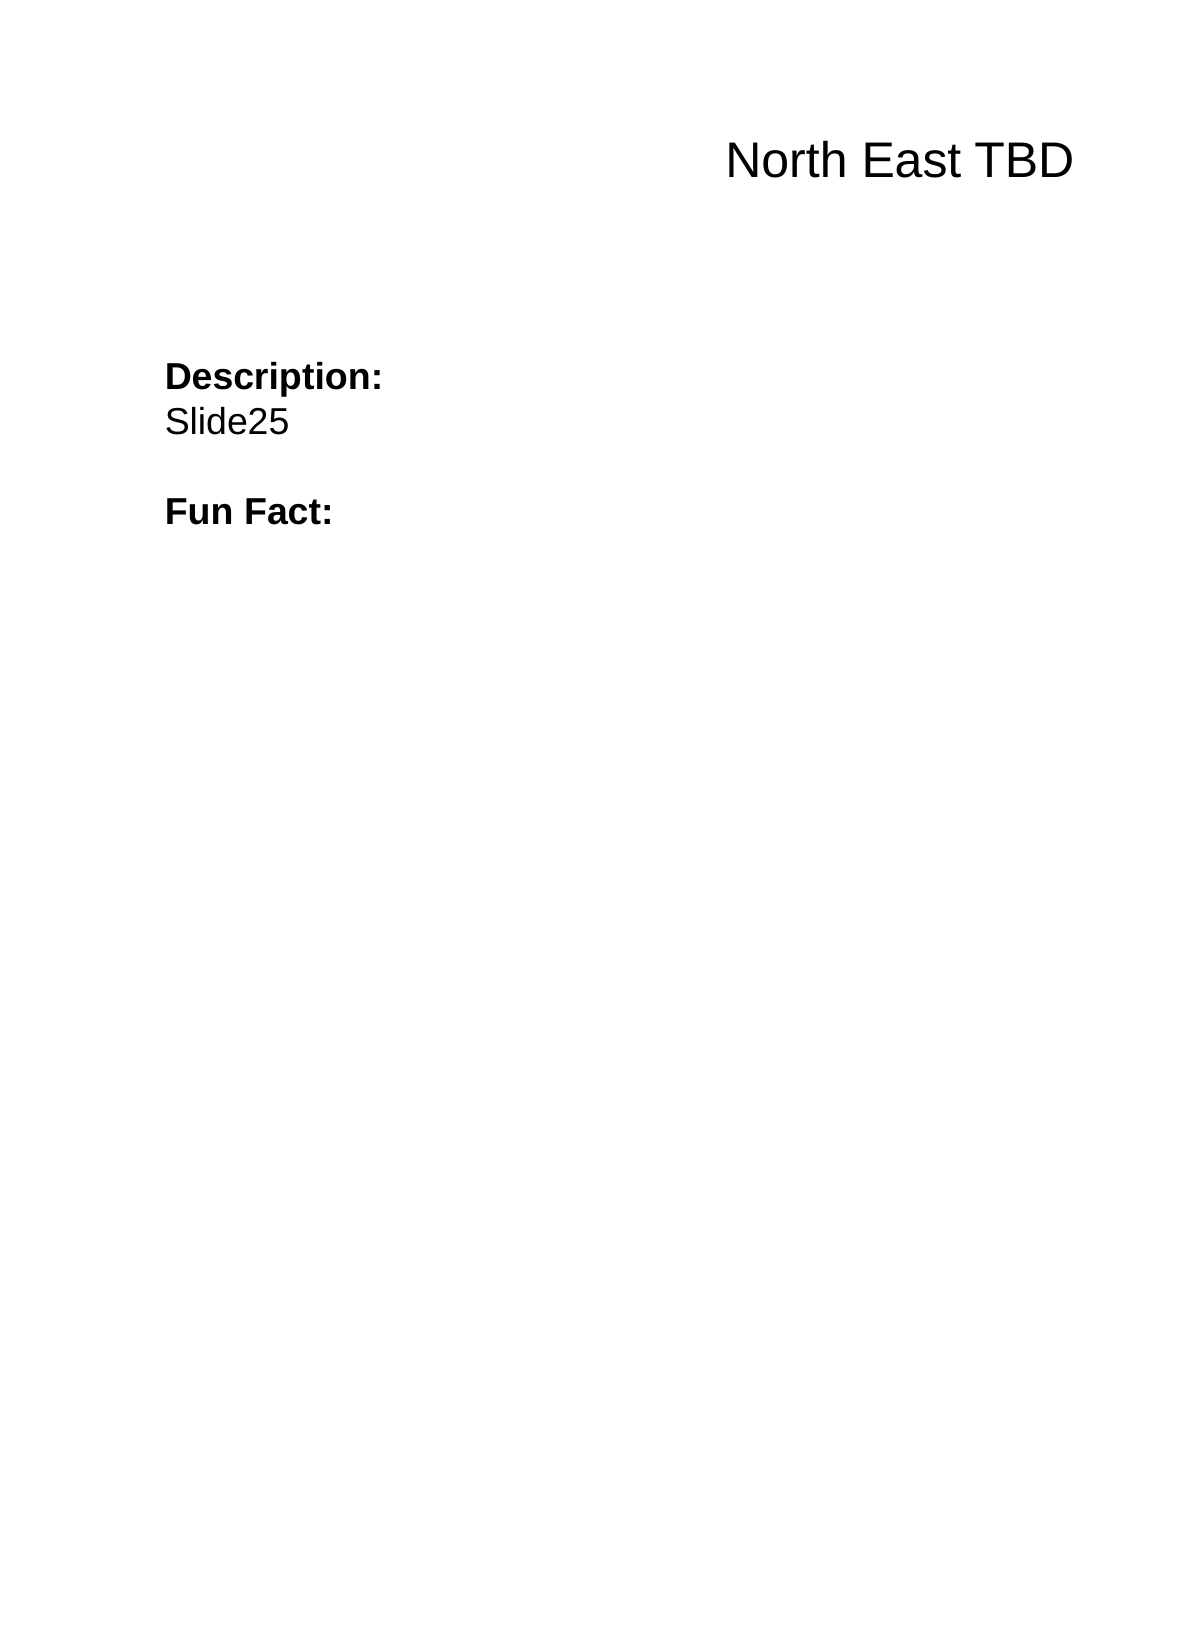

North East TBD

Description:
Slide25
Fun Fact: